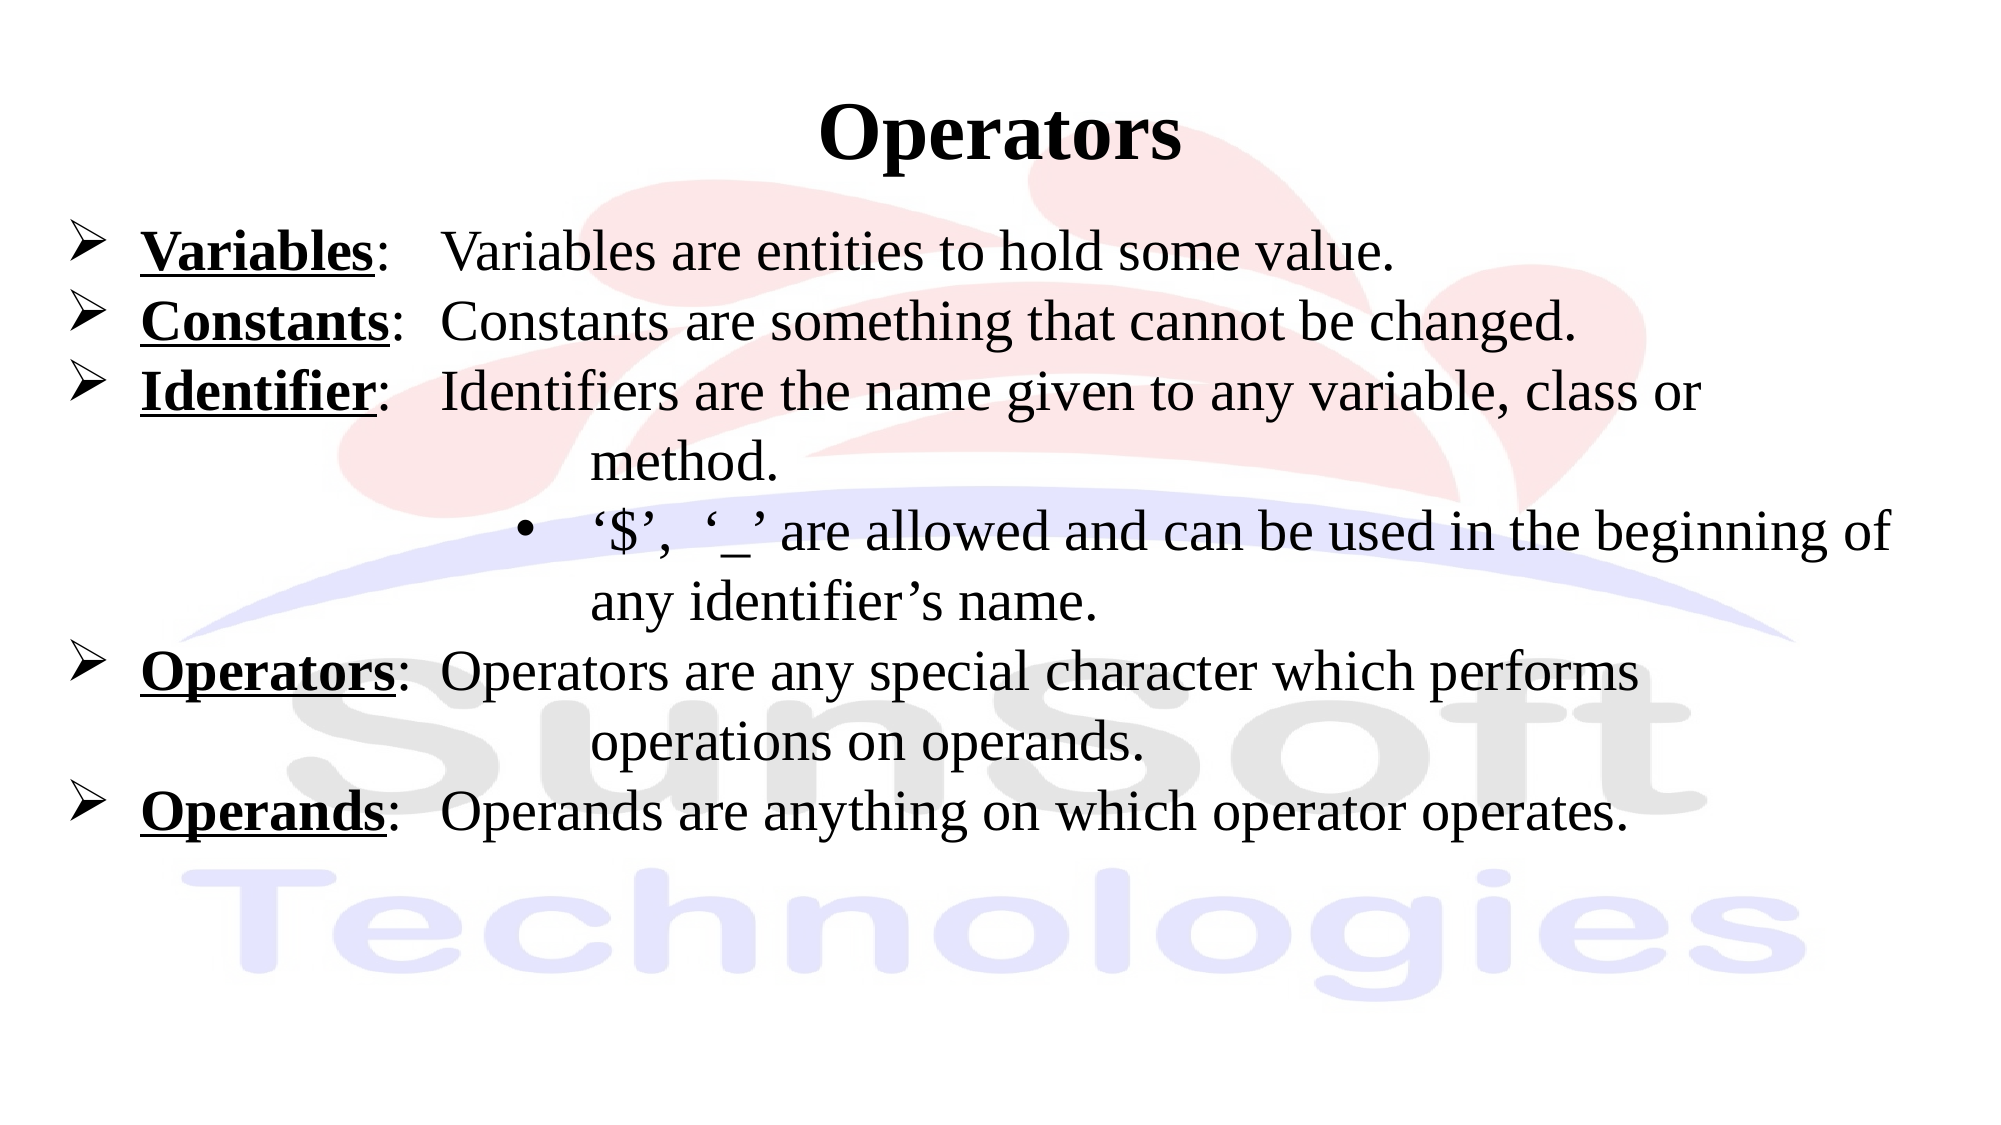

Operators
Variables:	Variables are entities to hold some value.
Constants:	Constants are something that cannot be changed.
Identifier:	Identifiers are the name given to any variable, class or 				method.
‘$’,  ‘_’ are allowed and can be used in the beginning of any identifier’s name.
Operators:	Operators are any special character which performs 				operations on operands.
Operands: 	Operands are anything on which operator operates.